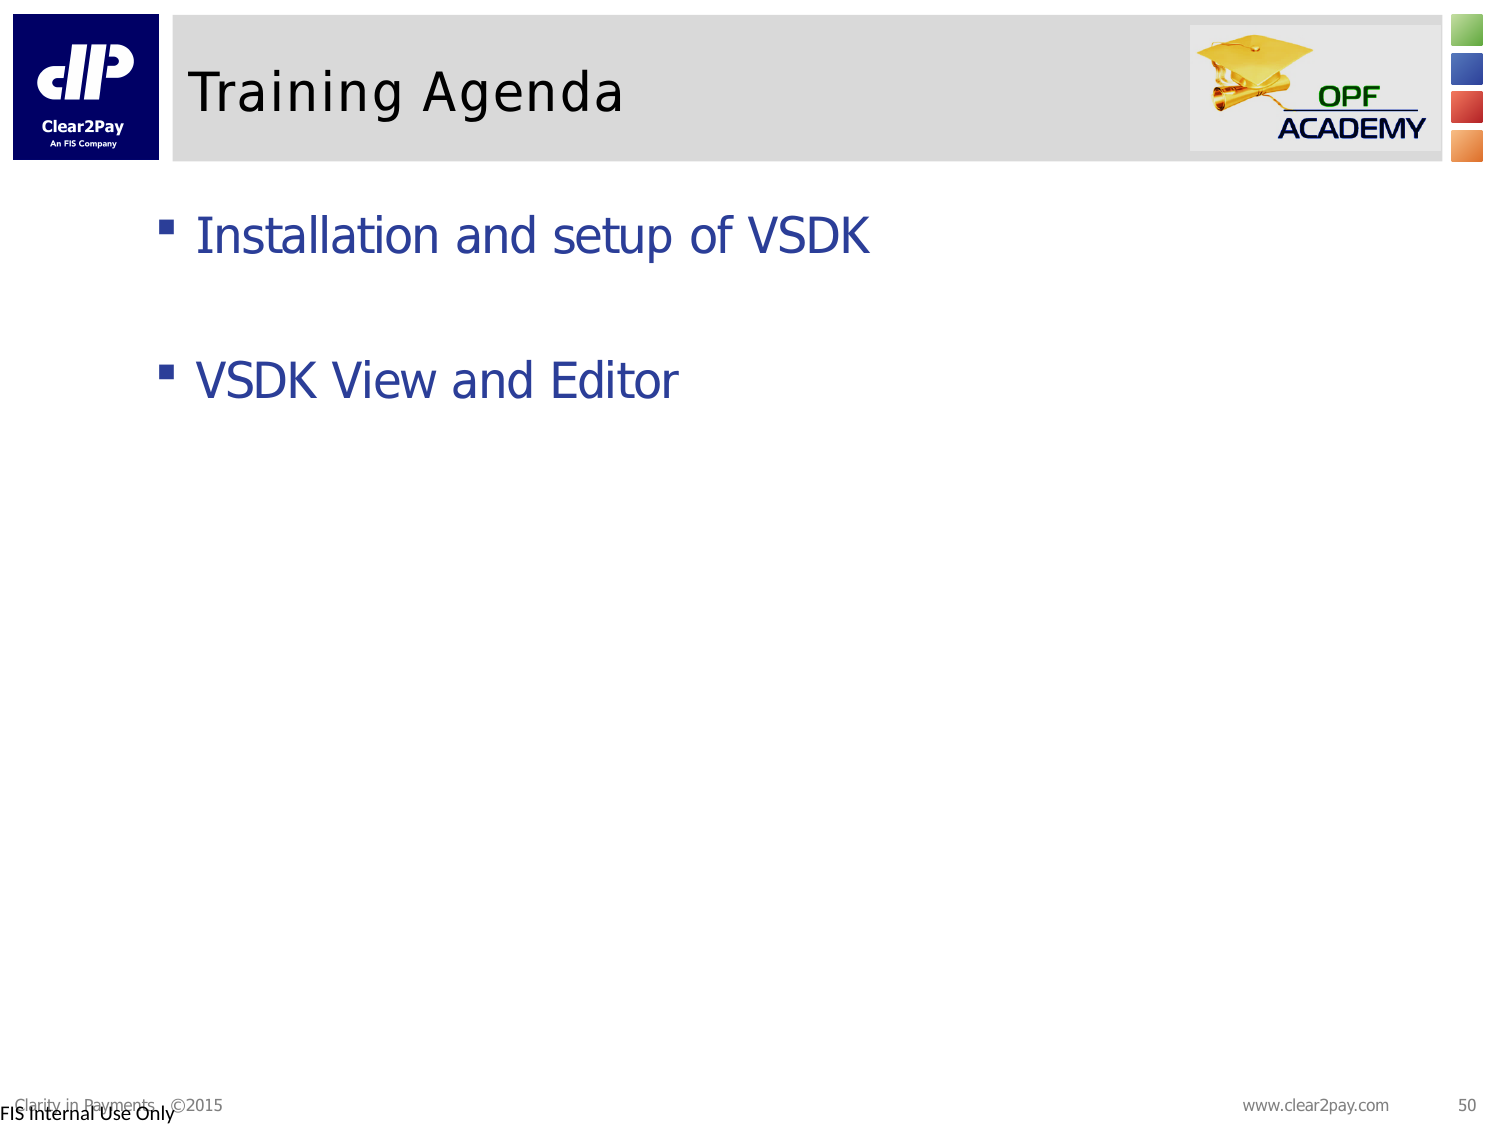

# Training Agenda
Installation and setup of VSDK

VSDK View and Editor